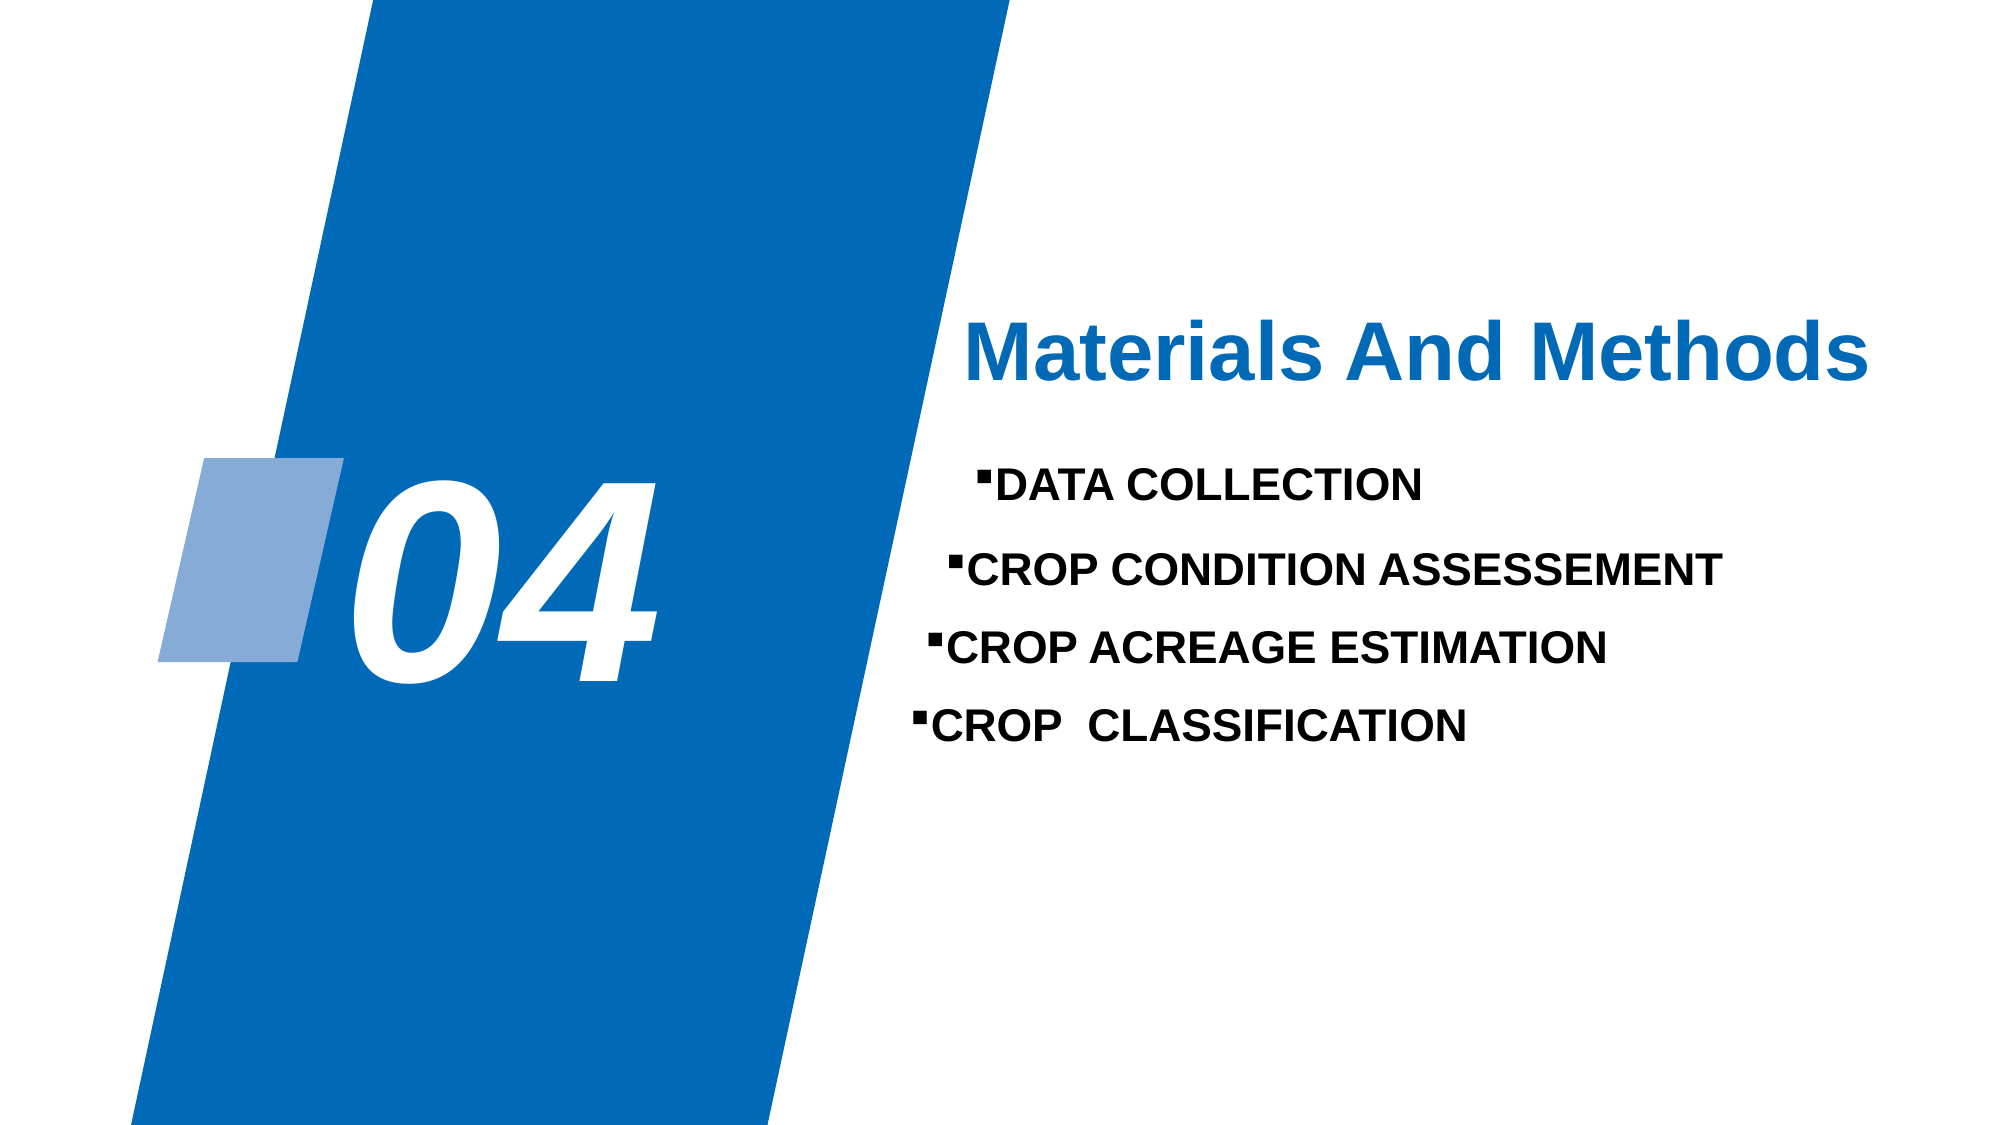

04

Materials And Methods
DATA COLLECTION
CROP CONDITION ASSESSEMENT
CROP ACREAGE ESTIMATION
CROP  CLASSIFICATION